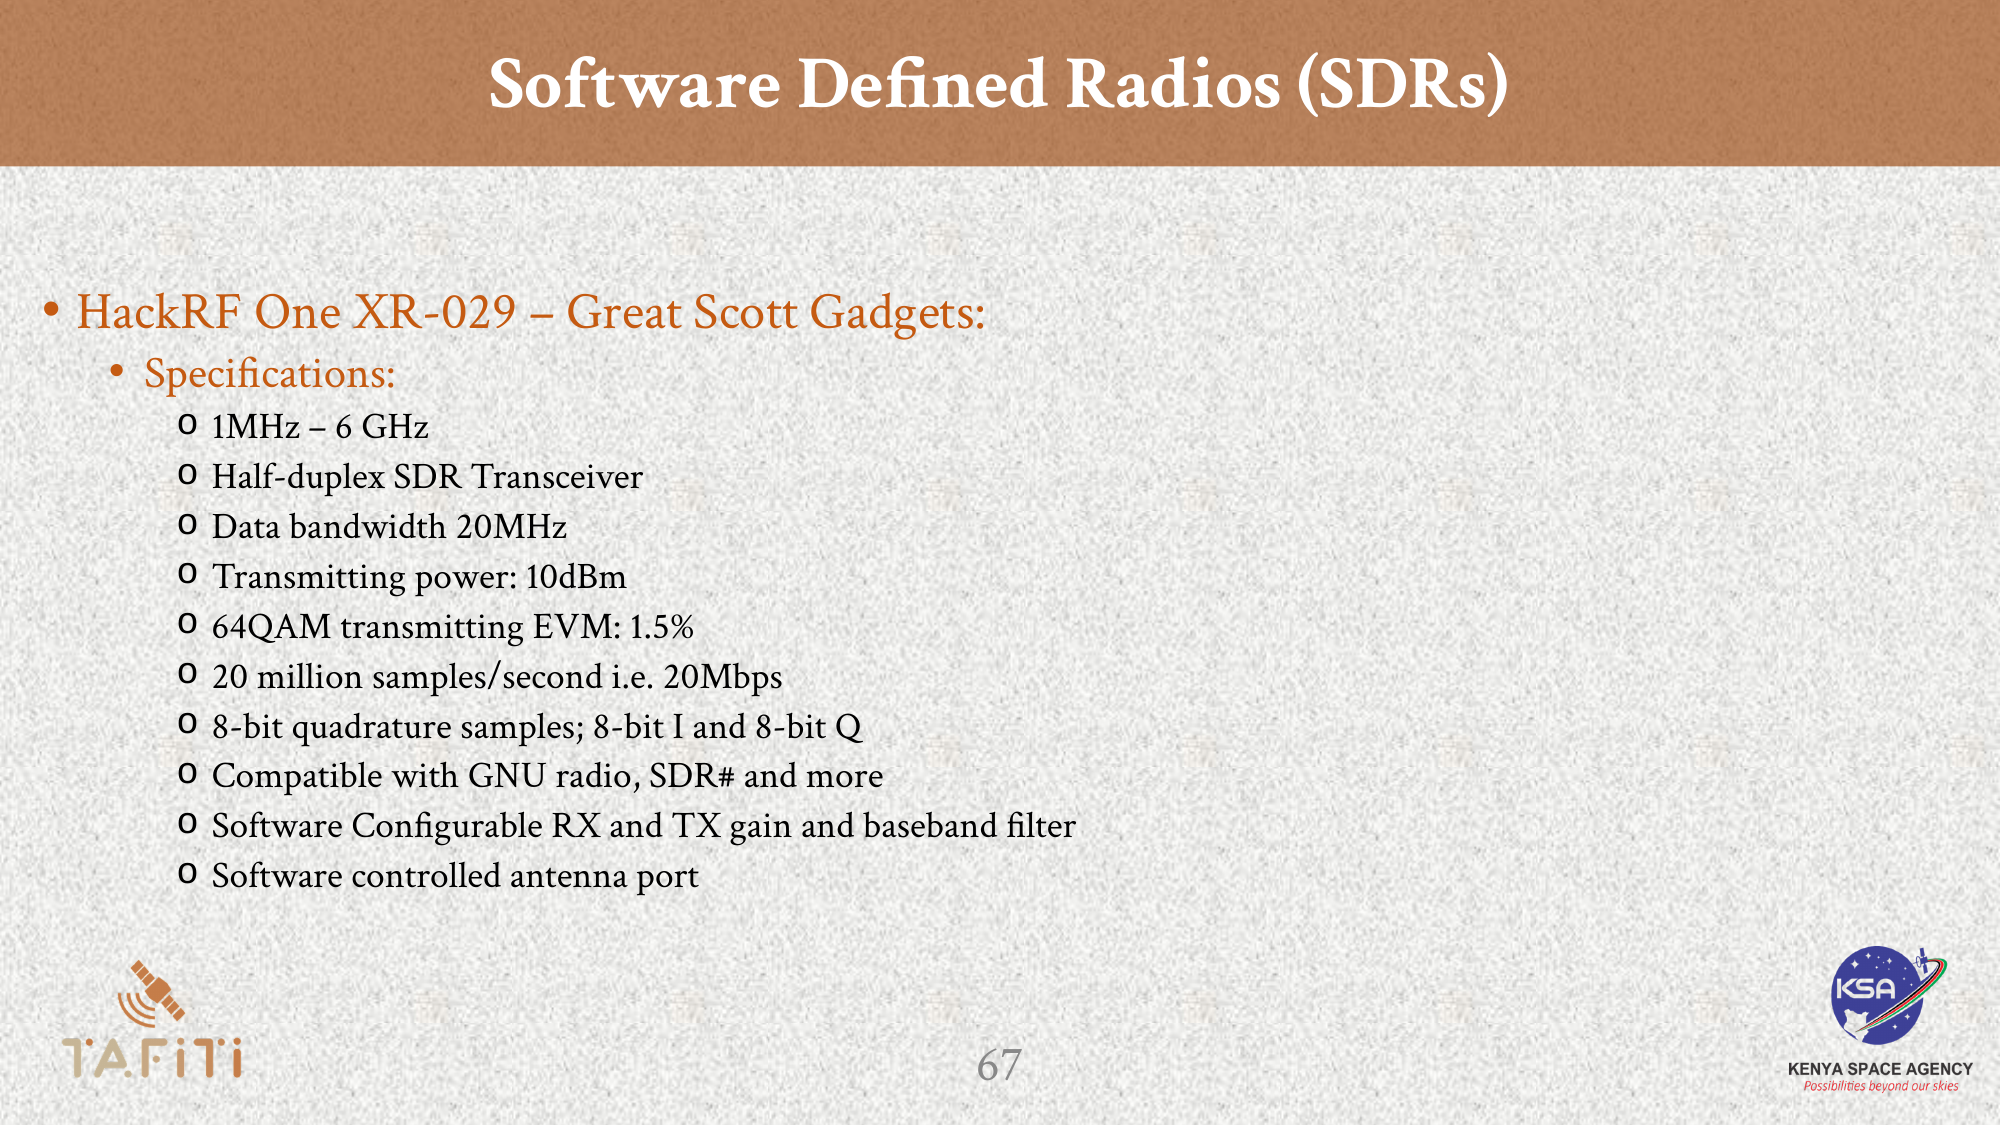

# Software Defined Radios (SDRs)
HackRF One XR-029 – Great Scott Gadgets:
Specifications:
1MHz – 6 GHz
Half-duplex SDR Transceiver
Data bandwidth 20MHz
Transmitting power: 10dBm
64QAM transmitting EVM: 1.5%
20 million samples/second i.e. 20Mbps
8-bit quadrature samples; 8-bit I and 8-bit Q
Compatible with GNU radio, SDR# and more
Software Configurable RX and TX gain and baseband filter
Software controlled antenna port

67